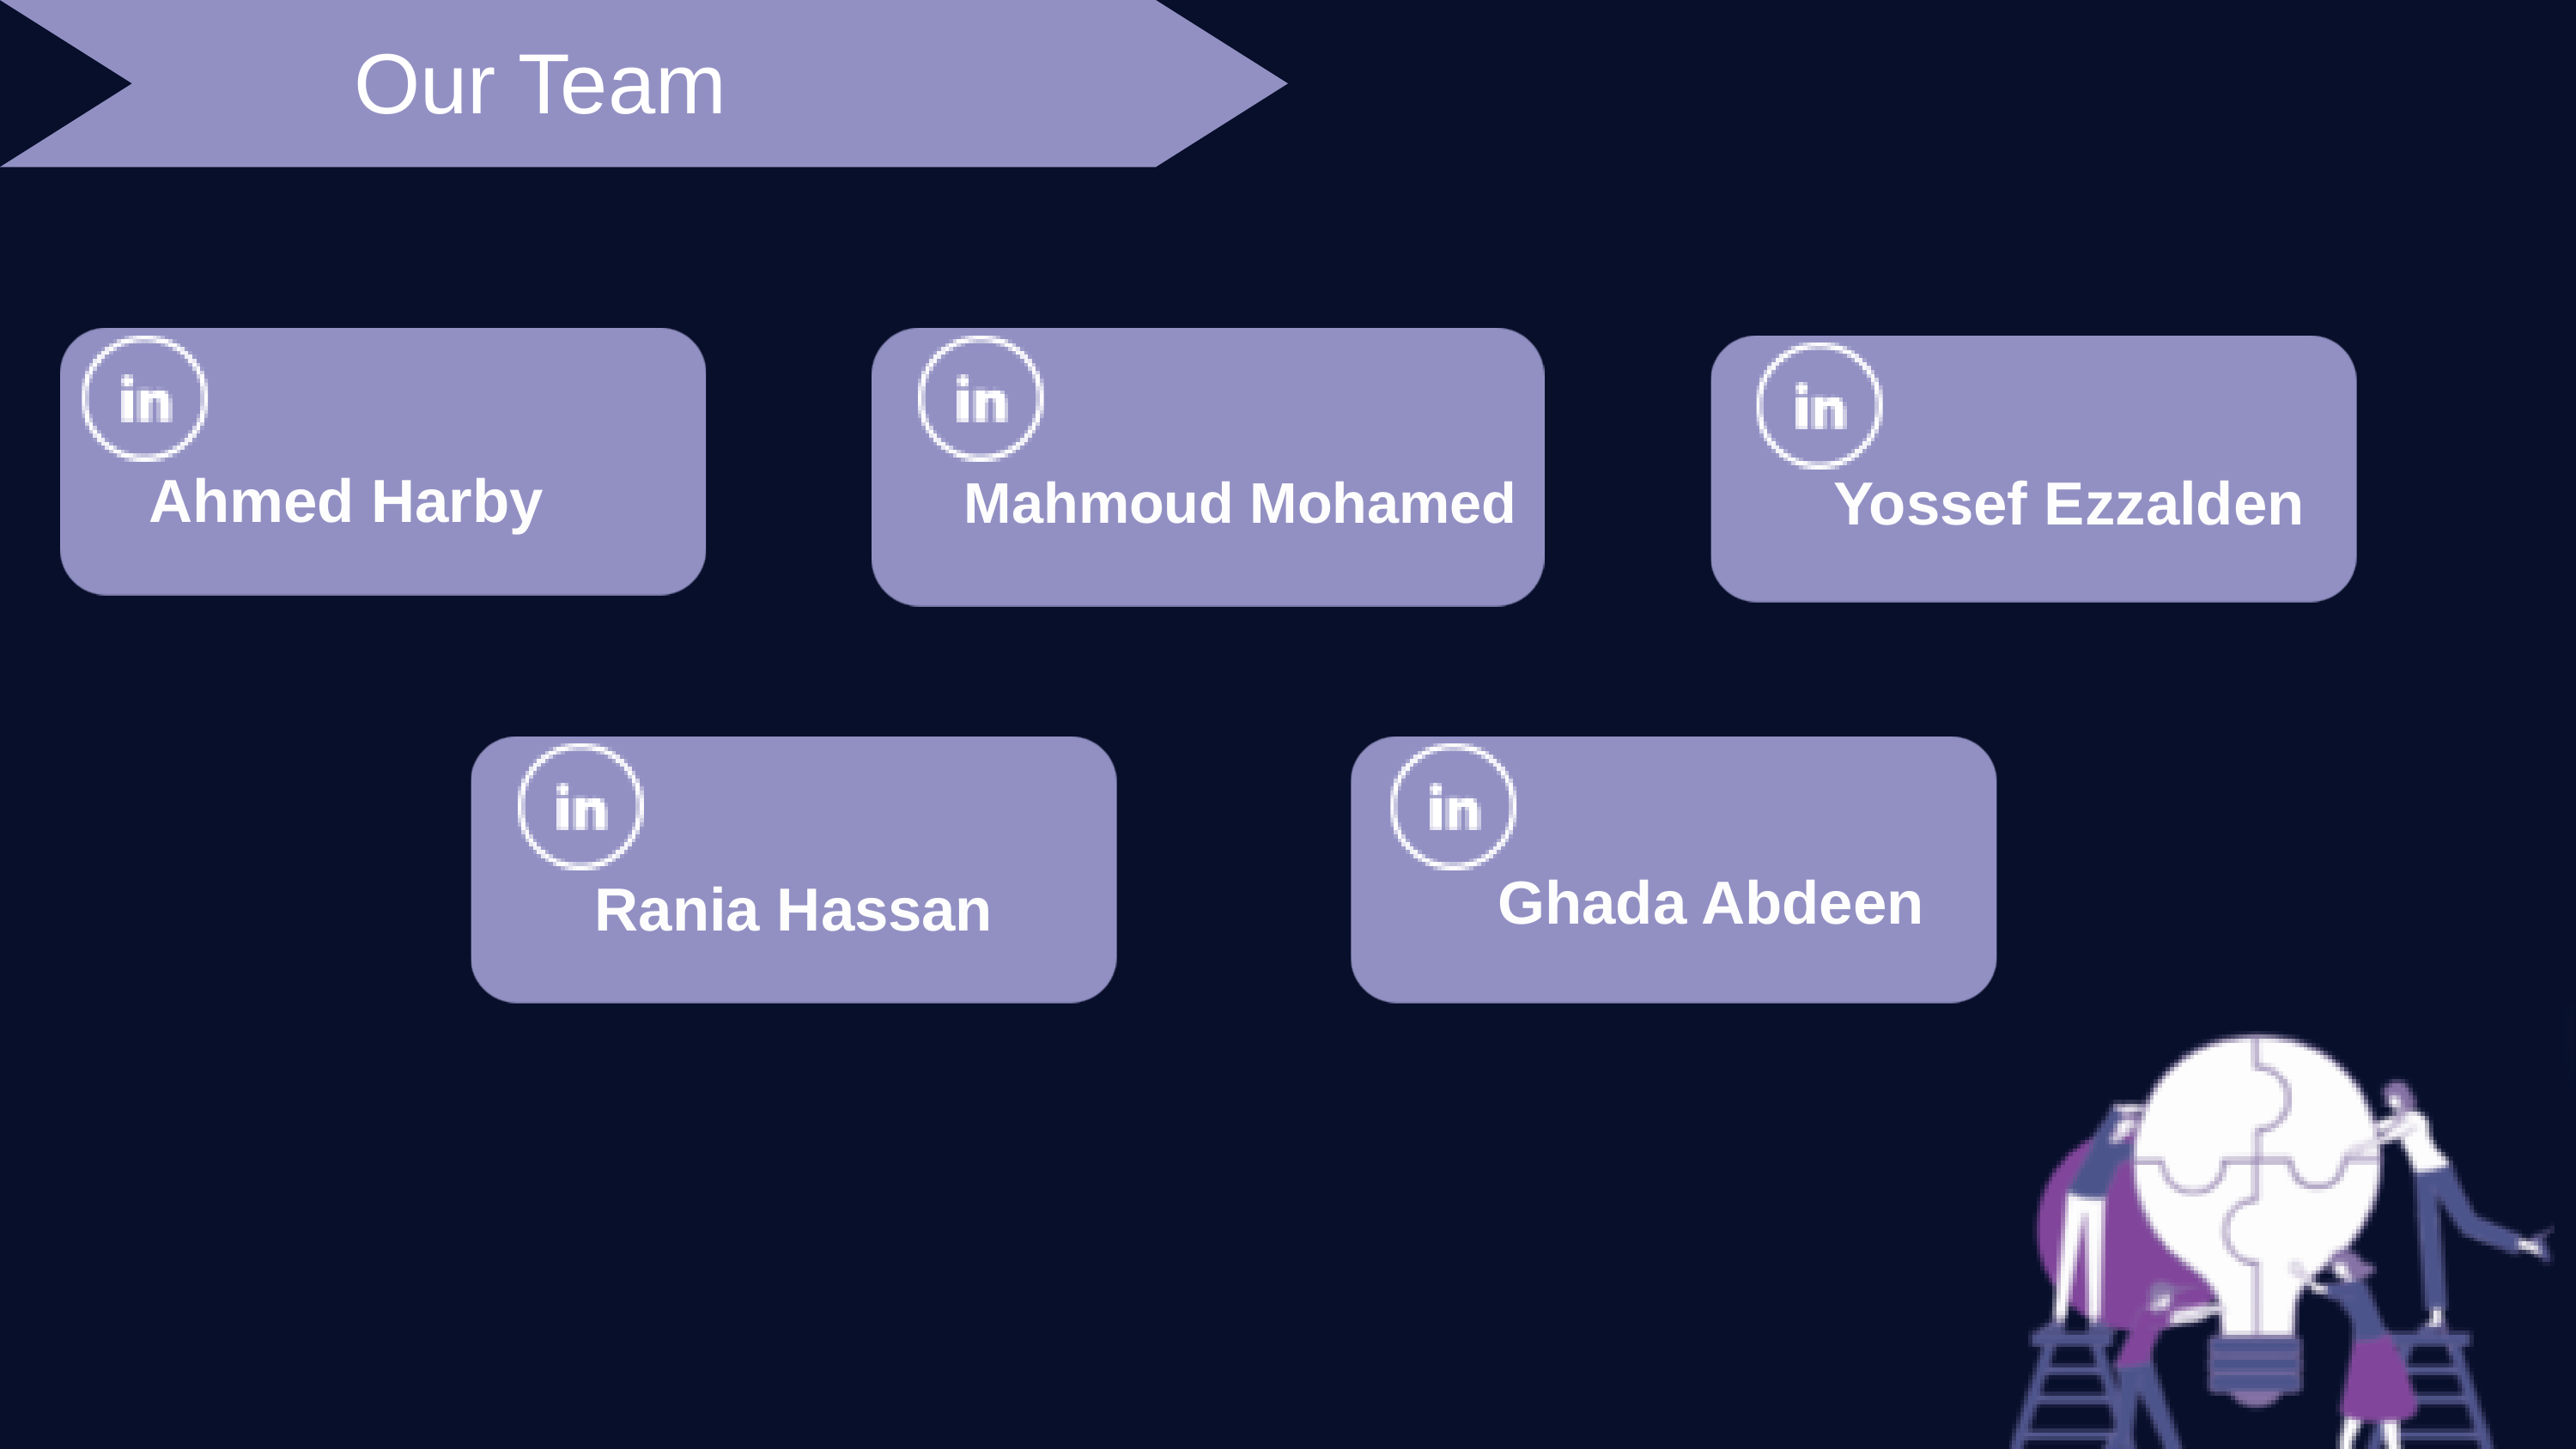

Our Team

Ahmed Harby
Yossef Ezzalden
Mahmoud Mohamed

Ghada Abdeen
Rania Hassan